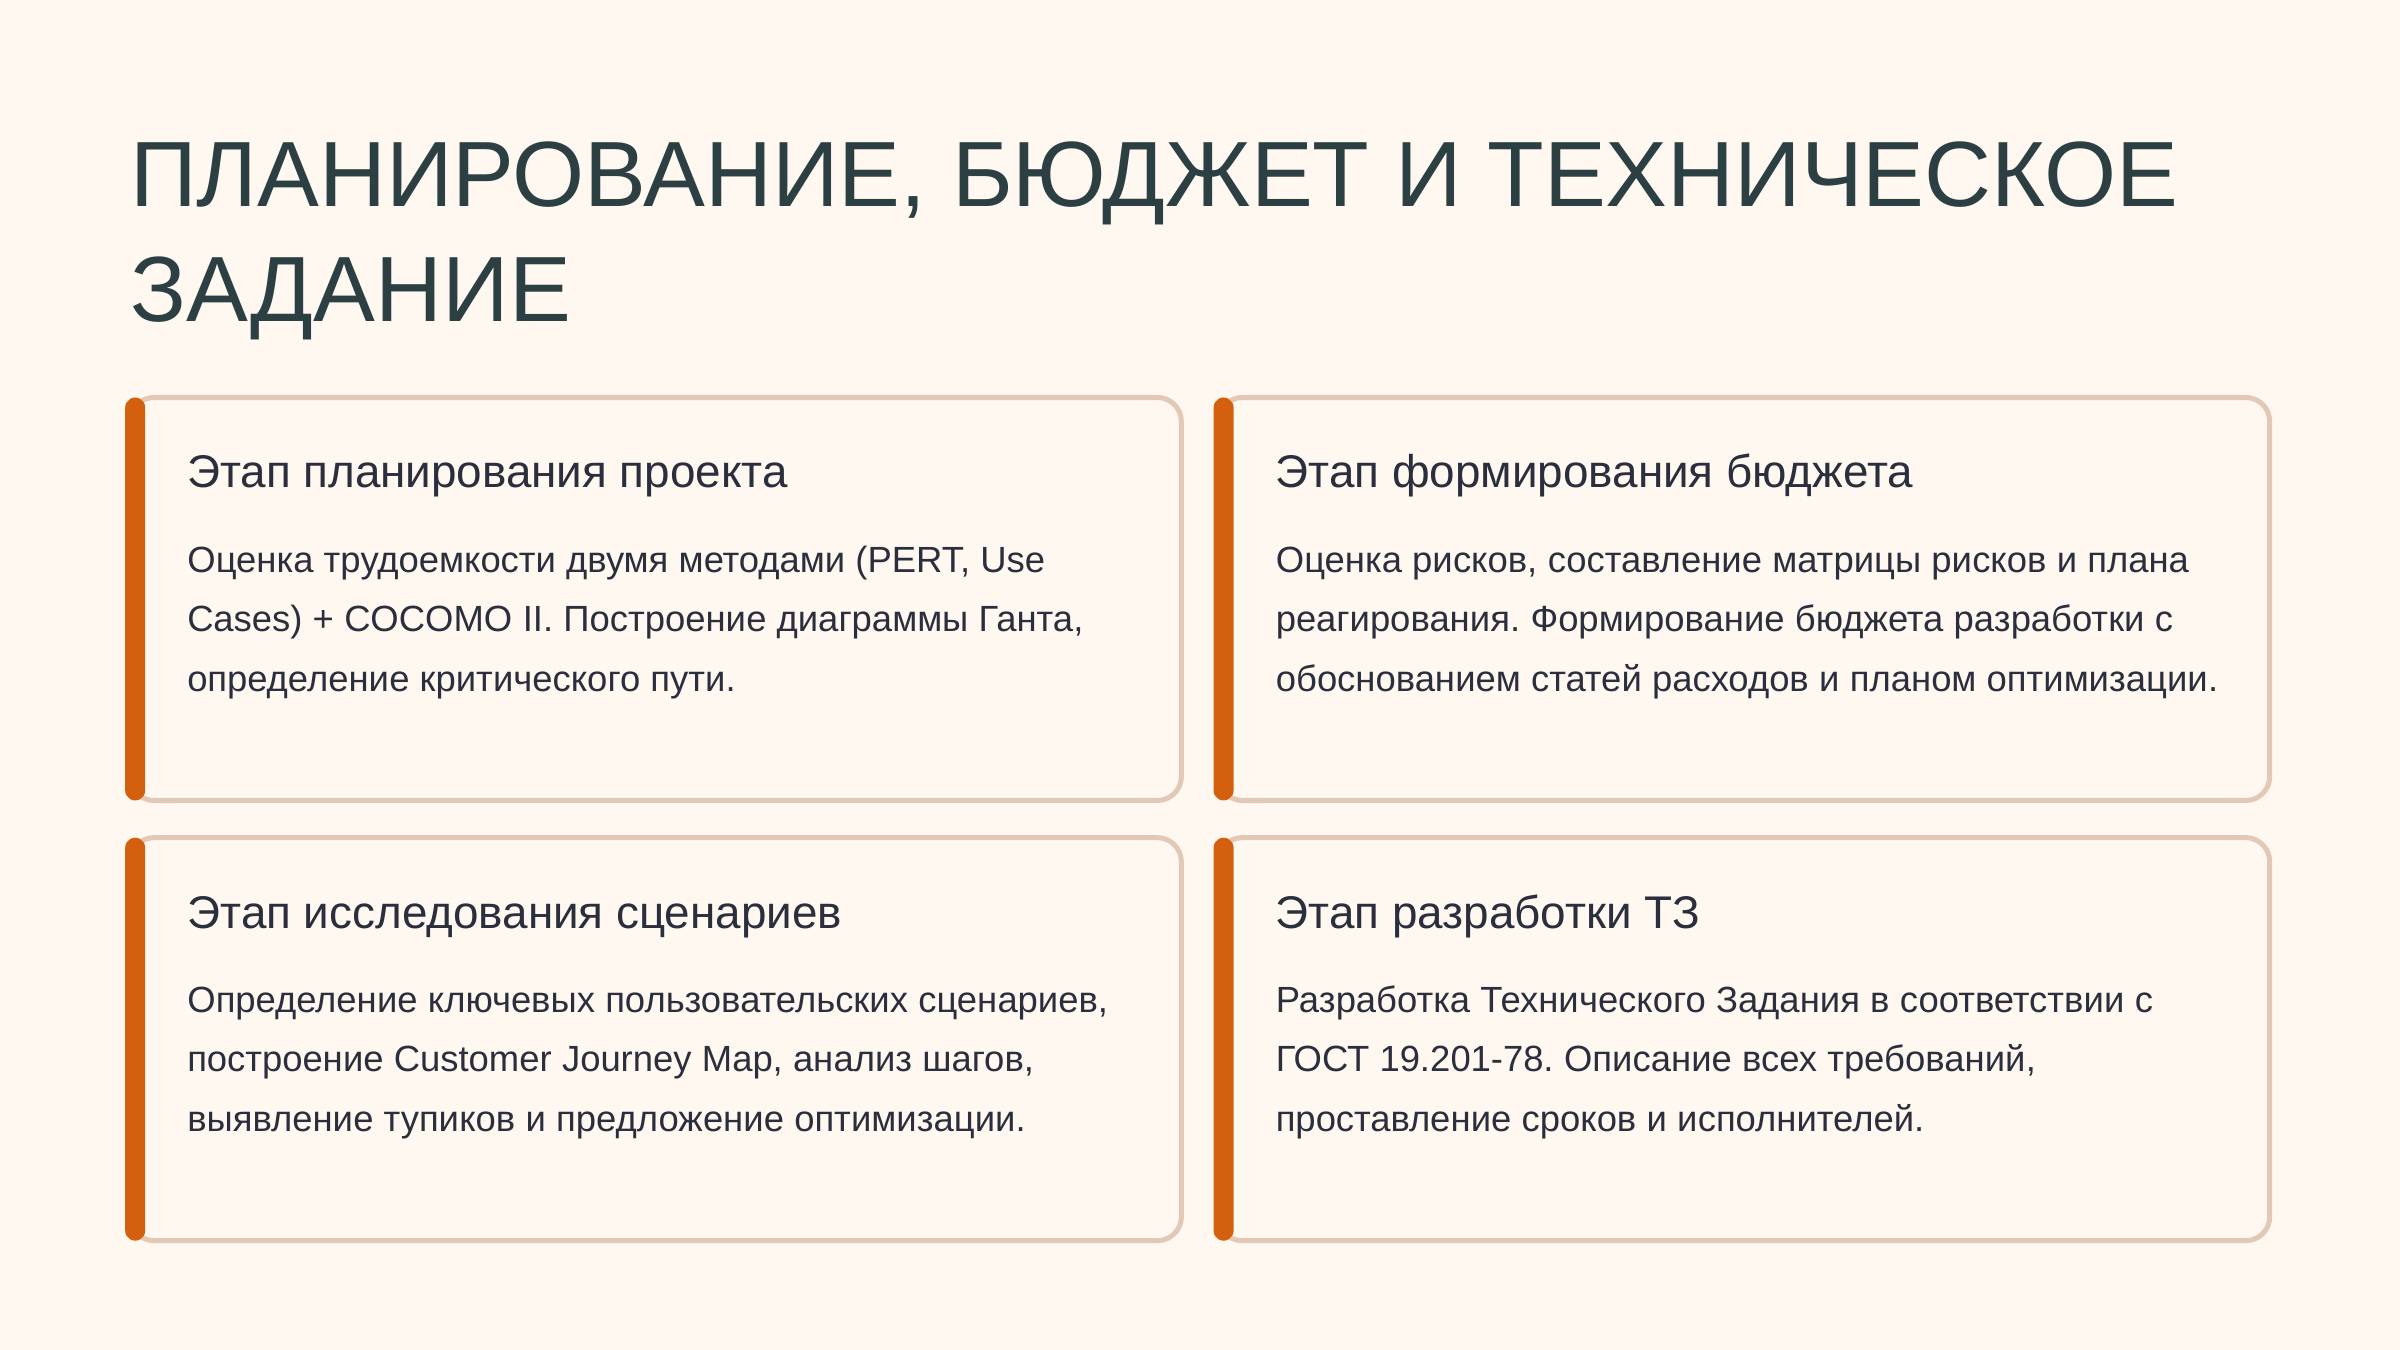

ПЛАНИРОВАНИЕ, БЮДЖЕТ И ТЕХНИЧЕСКОЕ ЗАДАНИЕ

Этап планирования проекта
Этап формирования бюджета
Оценка трудоемкости двумя методами (PERT, Use Cases) + COCOMO II. Построение диаграммы Ганта, определение критического пути.
Оценка рисков, составление матрицы рисков и плана реагирования. Формирование бюджета разработки с обоснованием статей расходов и планом оптимизации.

Этап исследования сценариев
Этап разработки ТЗ
Определение ключевых пользовательских сценариев, построение Customer Journey Map, анализ шагов, выявление тупиков и предложение оптимизации.
Разработка Технического Задания в соответствии с ГОСТ 19.201-78. Описание всех требований, проставление сроков и исполнителей.